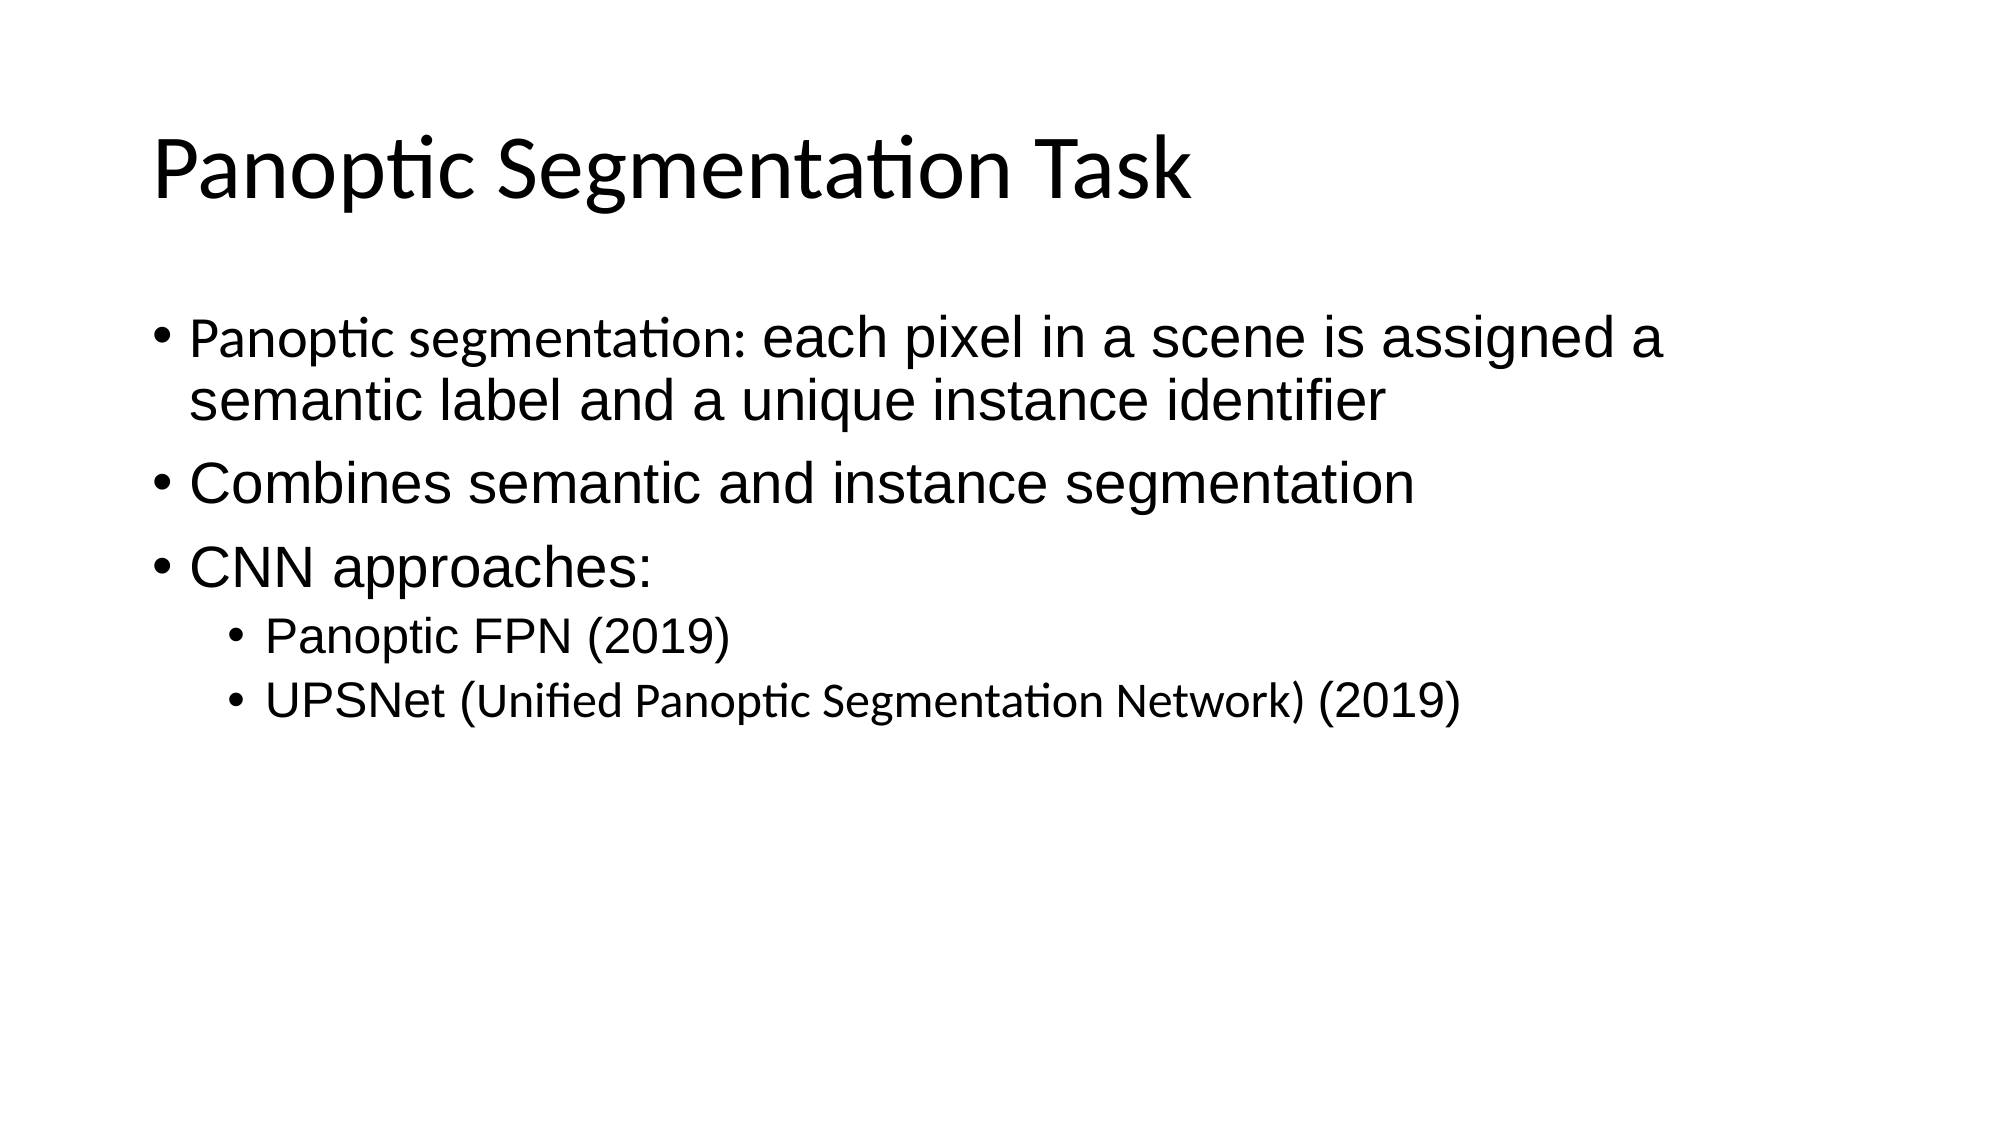

# Panoptic Segmentation Task
Panoptic segmentation: each pixel in a scene is assigned a semantic label and a unique instance identifier
Combines semantic and instance segmentation
CNN approaches:
Panoptic FPN (2019)
UPSNet (Unified Panoptic Segmentation Network) (2019)